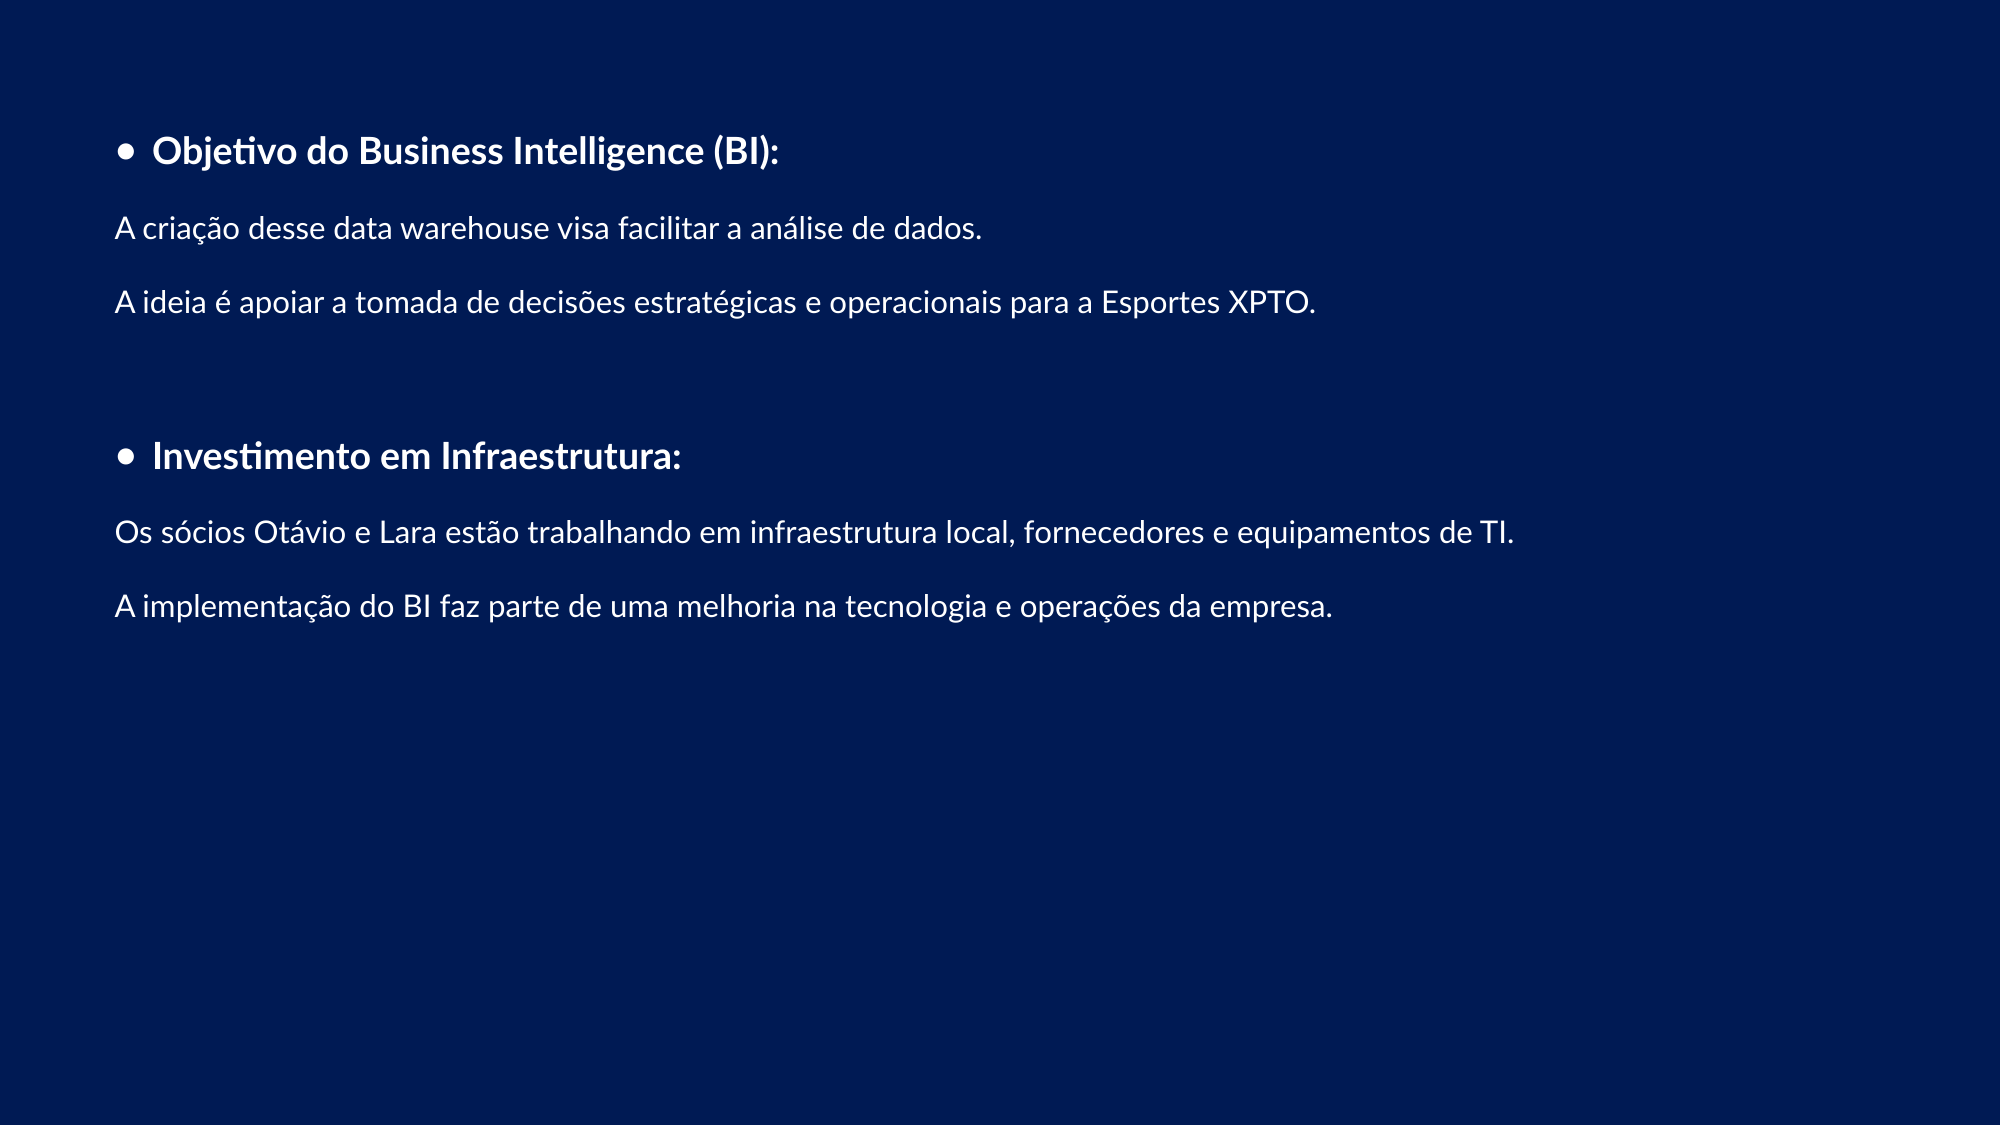

Objetivo do Business Intelligence (BI):
A criação desse data warehouse visa facilitar a análise de dados.
A ideia é apoiar a tomada de decisões estratégicas e operacionais para a Esportes XPTO.

Investimento em Infraestrutura:
Os sócios Otávio e Lara estão trabalhando em infraestrutura local, fornecedores e equipamentos de TI.
A implementação do BI faz parte de uma melhoria na tecnologia e operações da empresa.